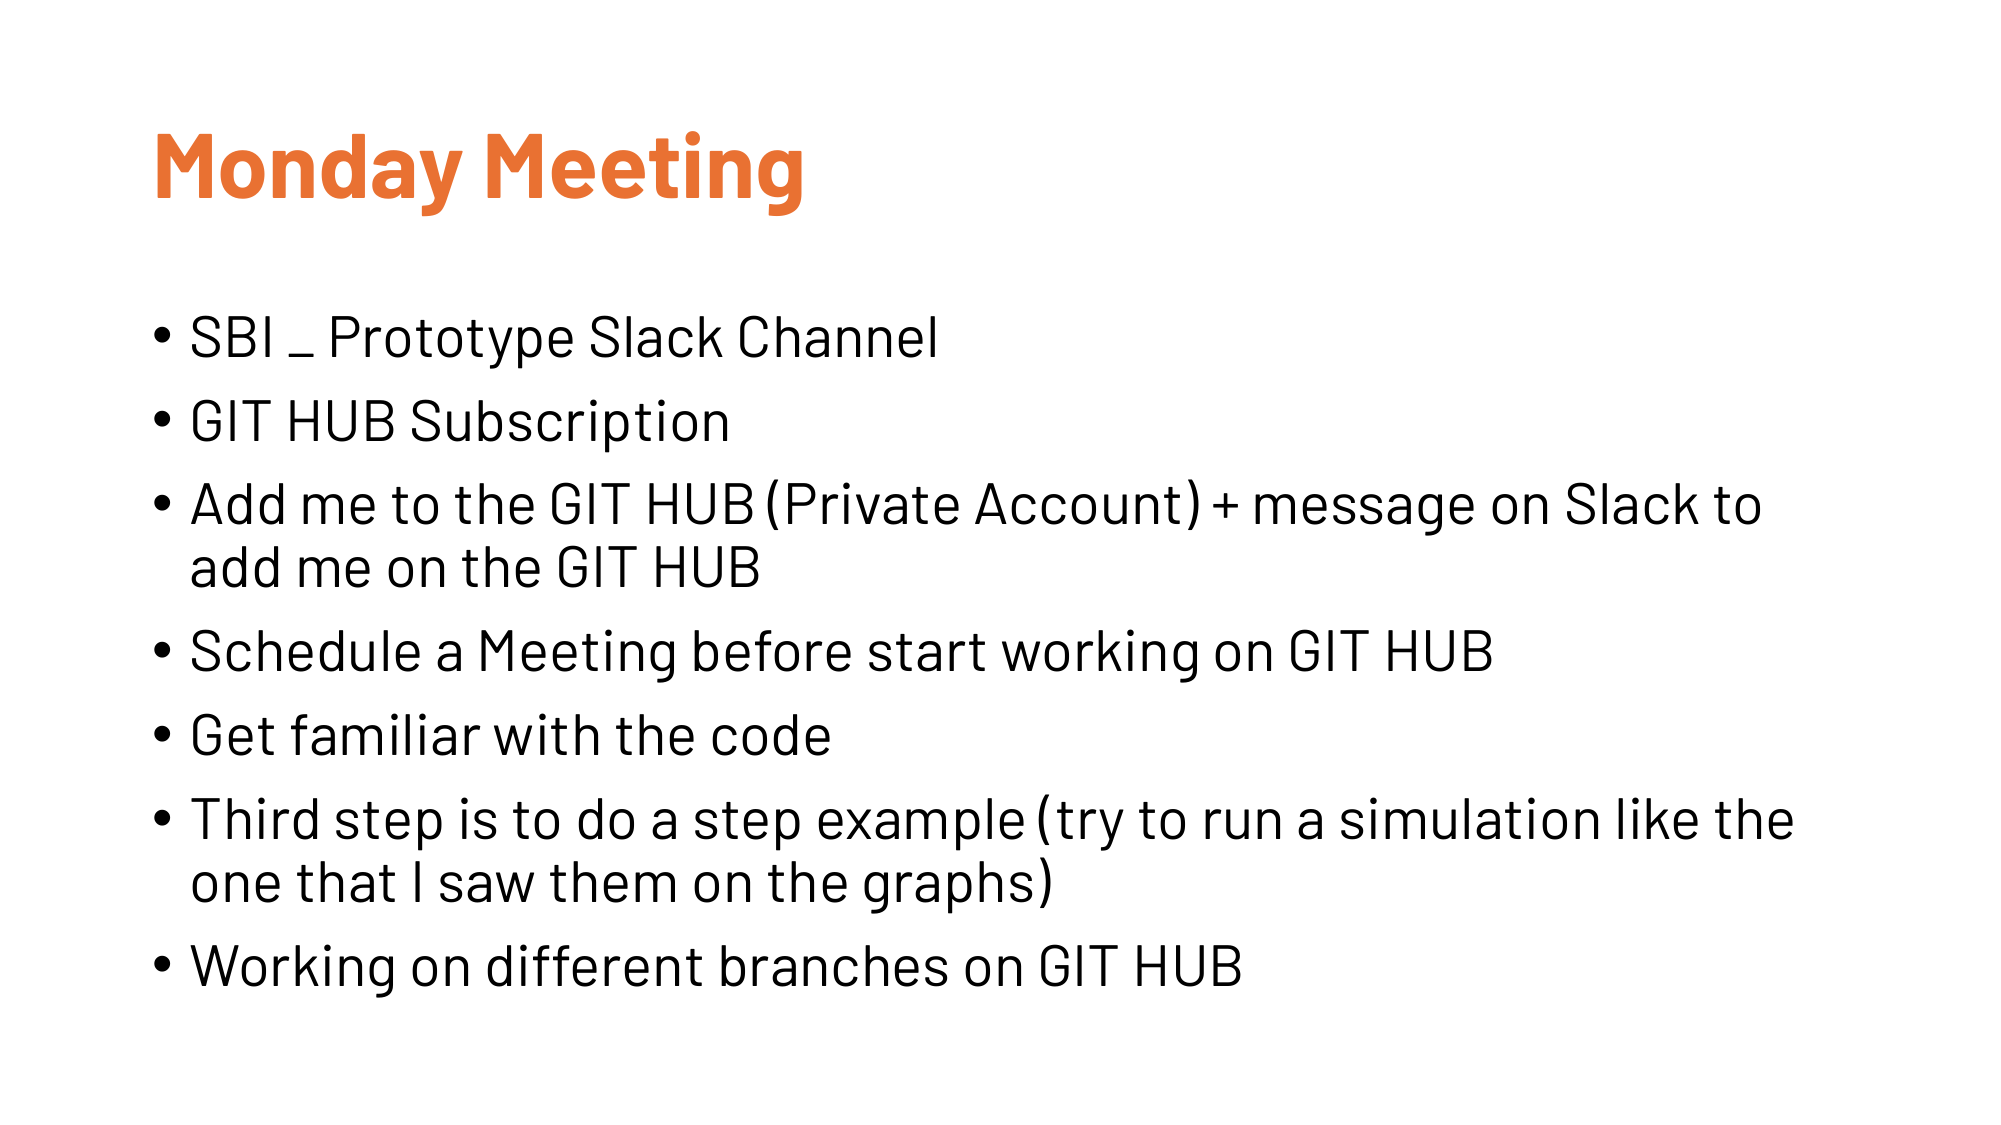

# Monday Meeting
SBI _ Prototype Slack Channel
GIT HUB Subscription
Add me to the GIT HUB (Private Account) + message on Slack to add me on the GIT HUB
Schedule a Meeting before start working on GIT HUB
Get familiar with the code
Third step is to do a step example (try to run a simulation like the one that I saw them on the graphs)
Working on different branches on GIT HUB